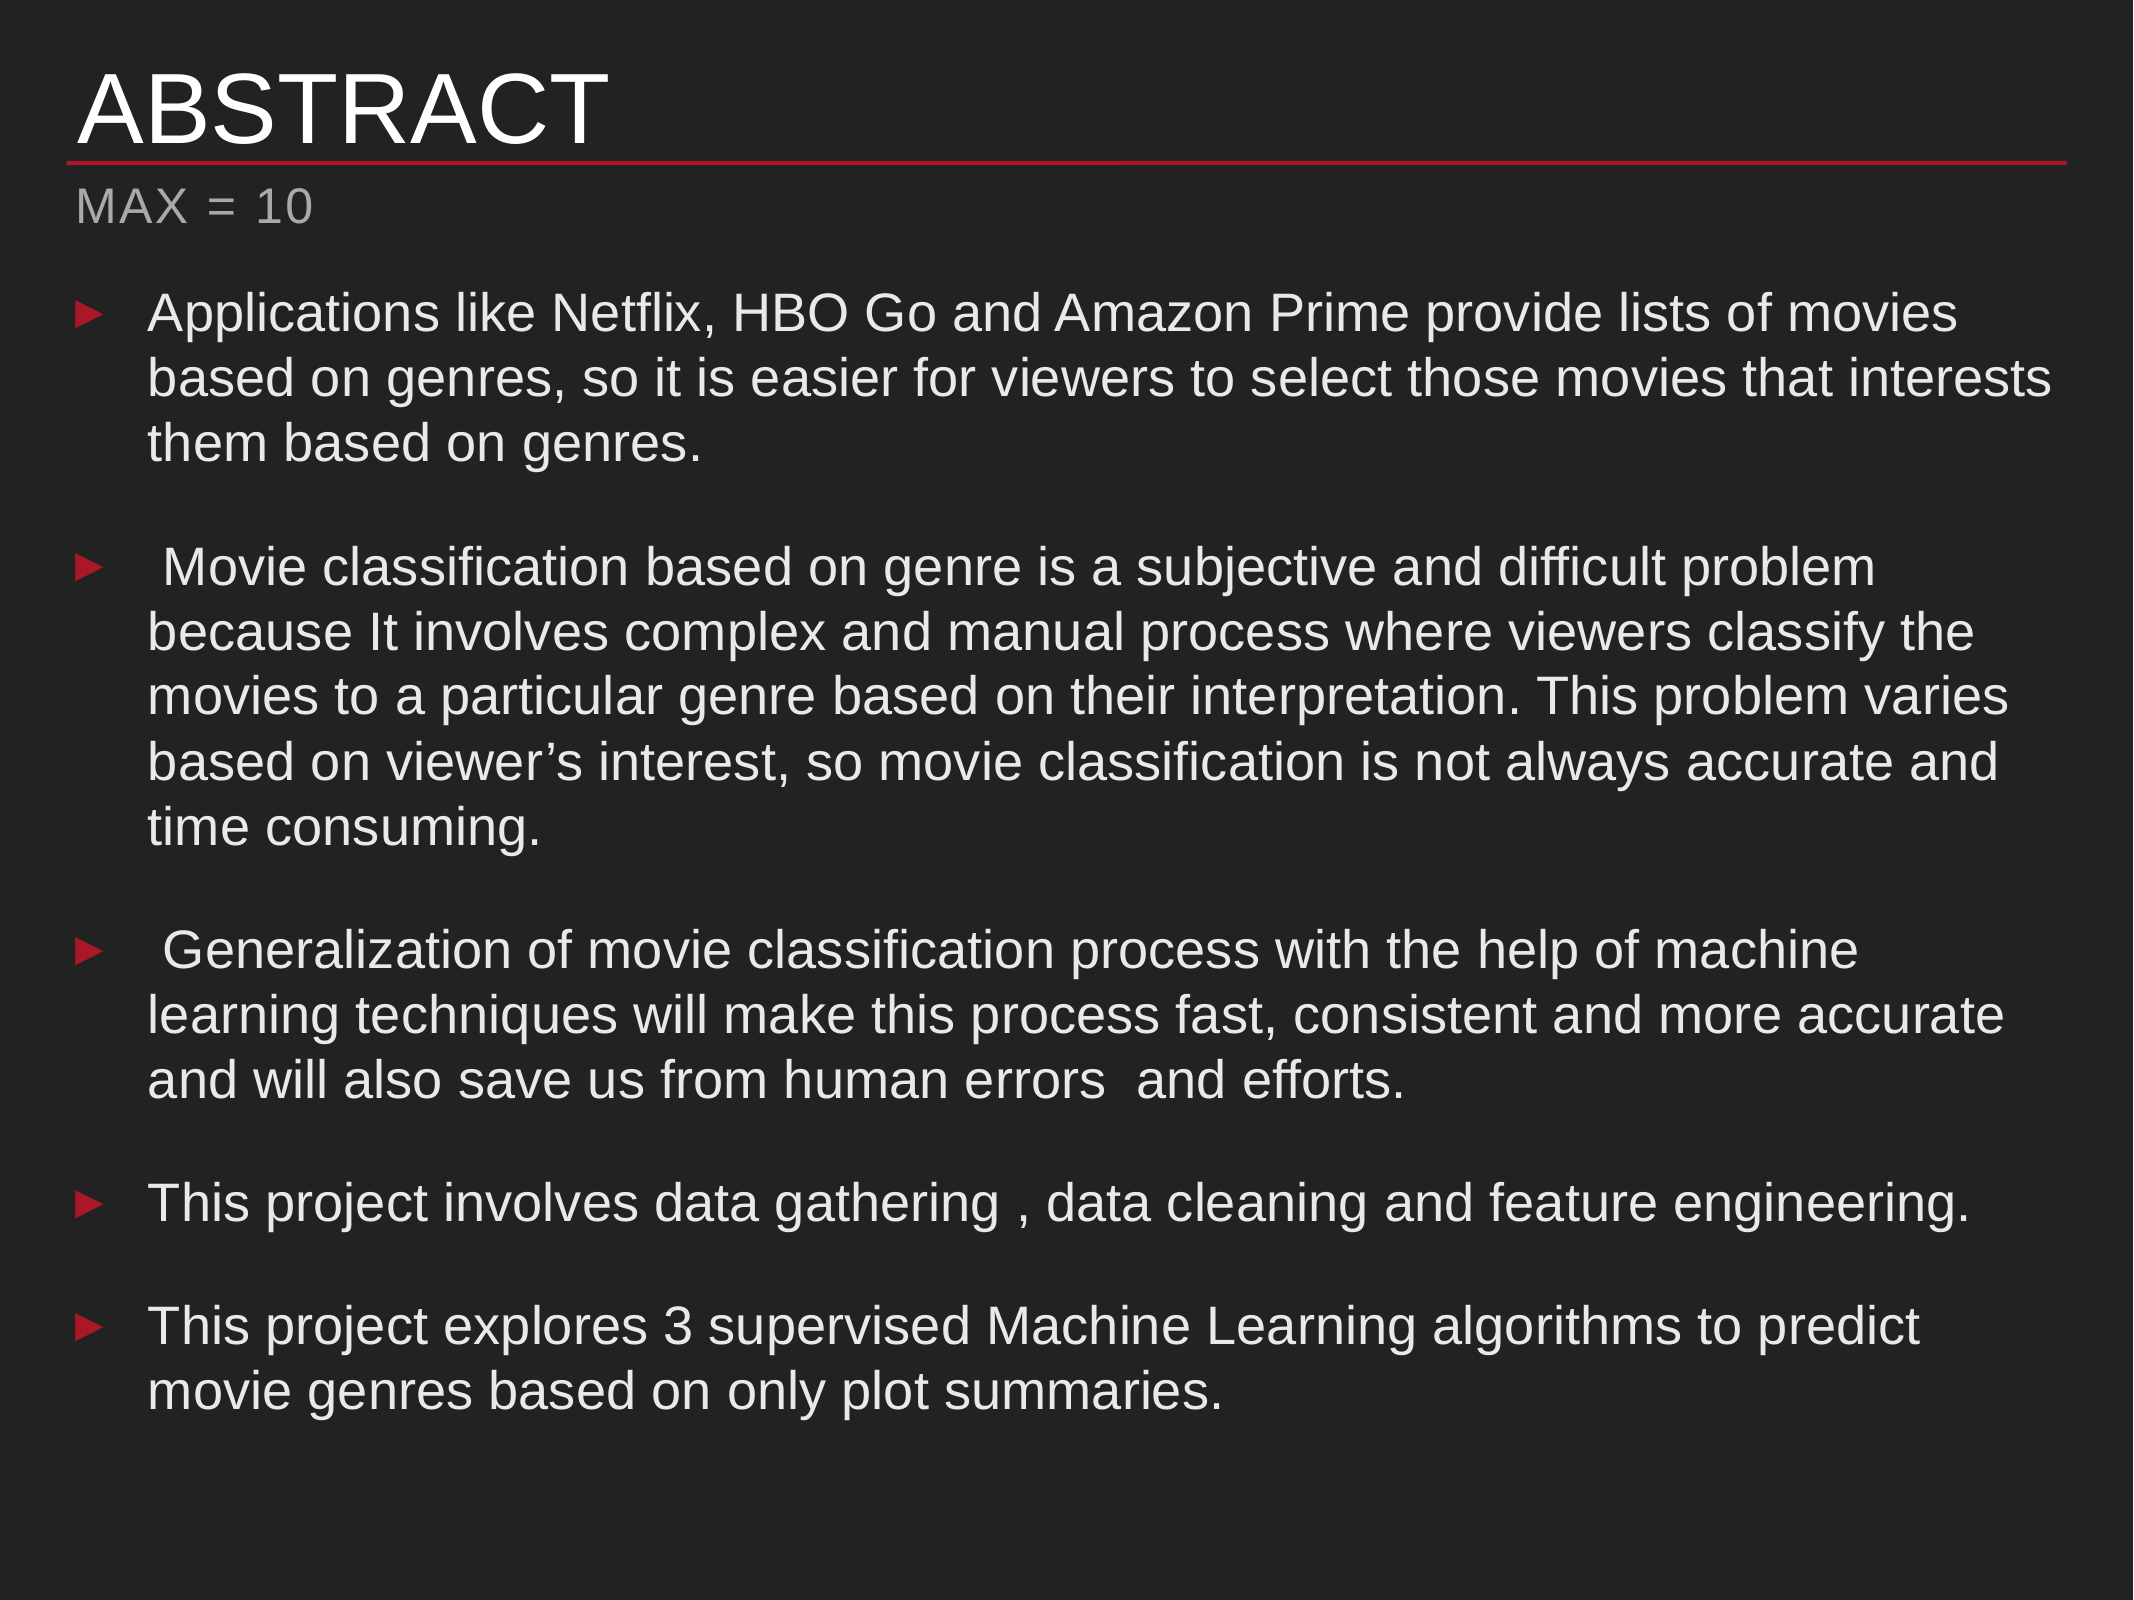

# Abstract
Max = 10
Applications like Netflix, HBO Go and Amazon Prime provide lists of movies based on genres, so it is easier for viewers to select those movies that interests them based on genres.
 Movie classification based on genre is a subjective and difficult problem because It involves complex and manual process where viewers classify the movies to a particular genre based on their interpretation. This problem varies based on viewer’s interest, so movie classification is not always accurate and time consuming.
 Generalization of movie classification process with the help of machine learning techniques will make this process fast, consistent and more accurate and will also save us from human errors  and efforts.
This project involves data gathering , data cleaning and feature engineering.
This project explores 3 supervised Machine Learning algorithms to predict movie genres based on only plot summaries.